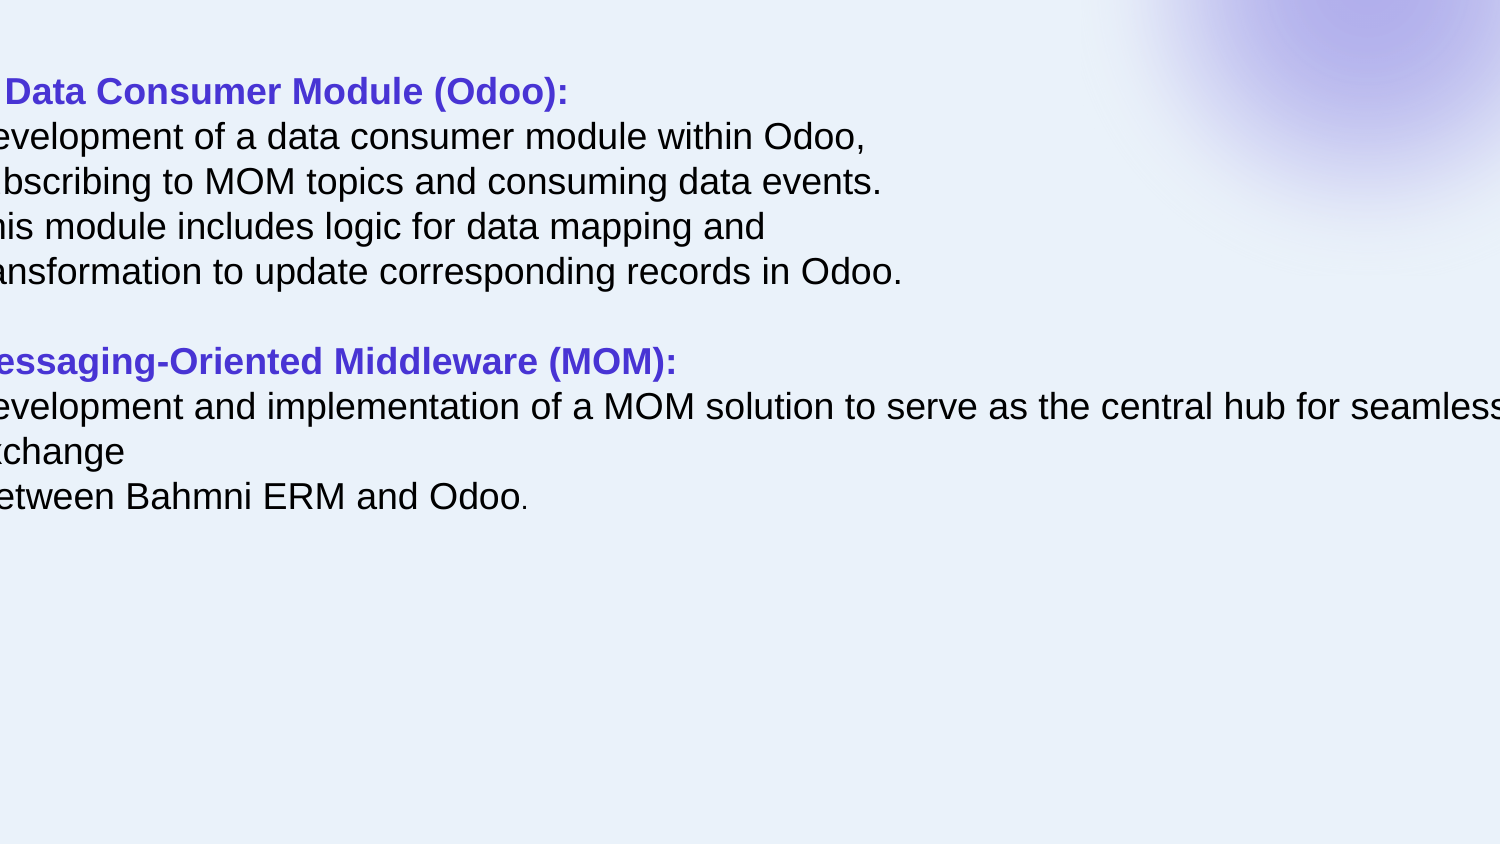

Project Deliverables: Enhancing Bahmni ERM and Odoo Integration

2. Data Producer Module (Bahmni ERM):

Creation of a data producer module within Bahmni ERM,
capturing patient health records, appointments, and relevant data changes,
and publishing these as data
events to the MOM platform.

3. Data Consumer Module (Odoo):
Development of a data consumer module within Odoo,
subscribing to MOM topics and consuming data events.
This module includes logic for data mapping and
transformation to update corresponding records in Odoo.

Messaging-Oriented Middleware (MOM):
Development and implementation of a MOM solution to serve as the central hub for seamless data exchange
 between Bahmni ERM and Odoo.